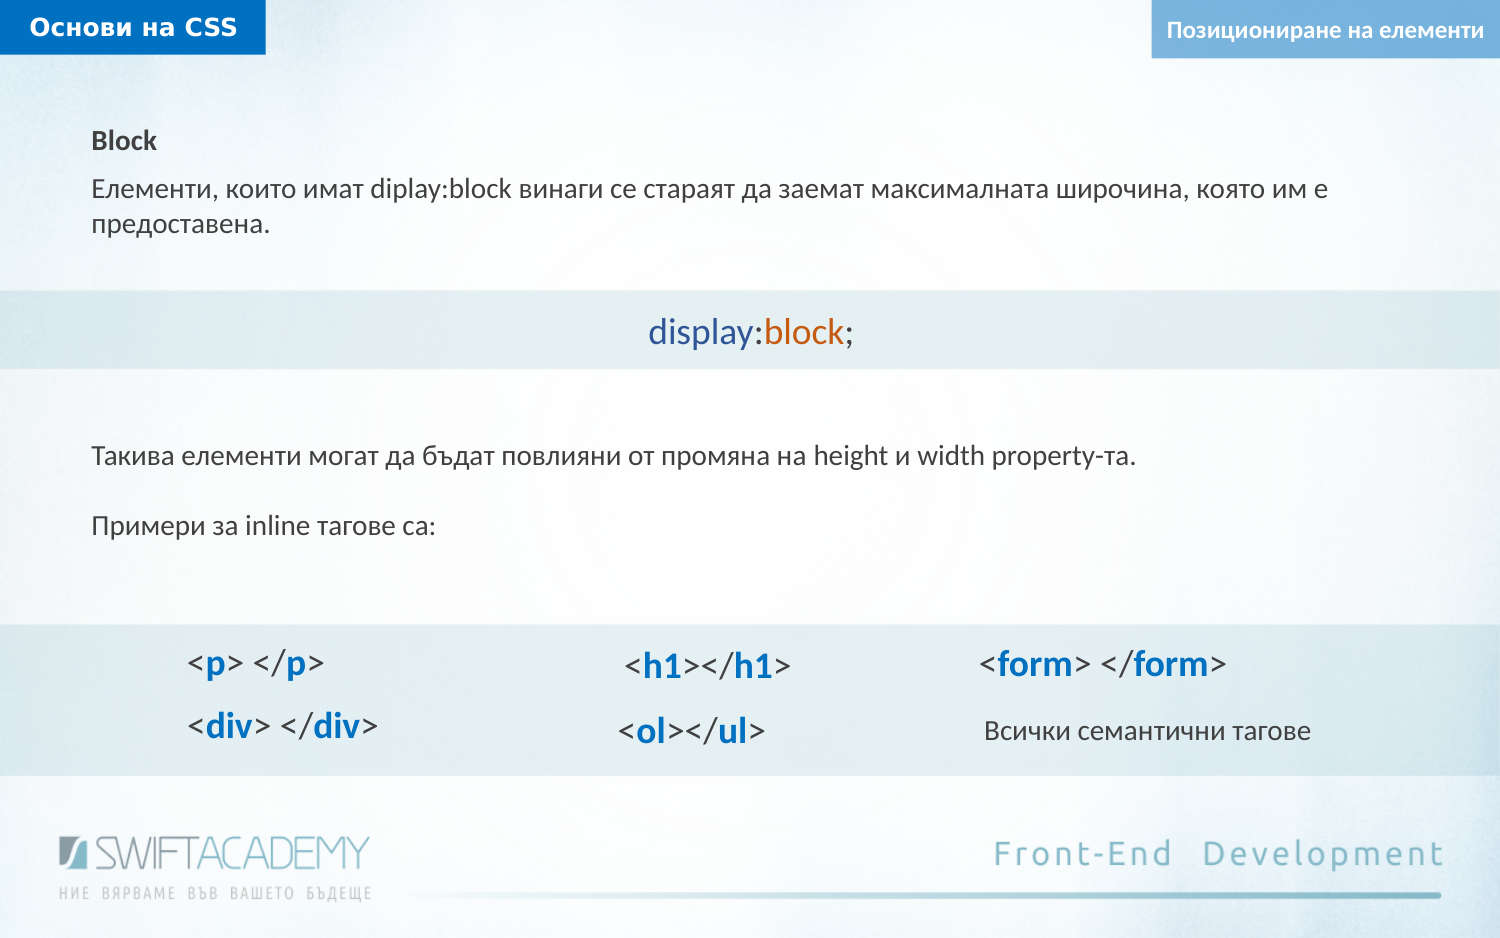

Основи на CSS
Позициониране на елементи
Block
Елементи, които имат diplay:block винаги се стараят да заемат максималната широчина, която им е предоставена.

display:block;
Такива елементи могат да бъдат повлияни от промяна на height и width property-та.

Примери за inline тагове са:

<p> </p>
<form> </form>
<h1></h1>
<div> </div>
<ol></ul>
Всички семантични тагове